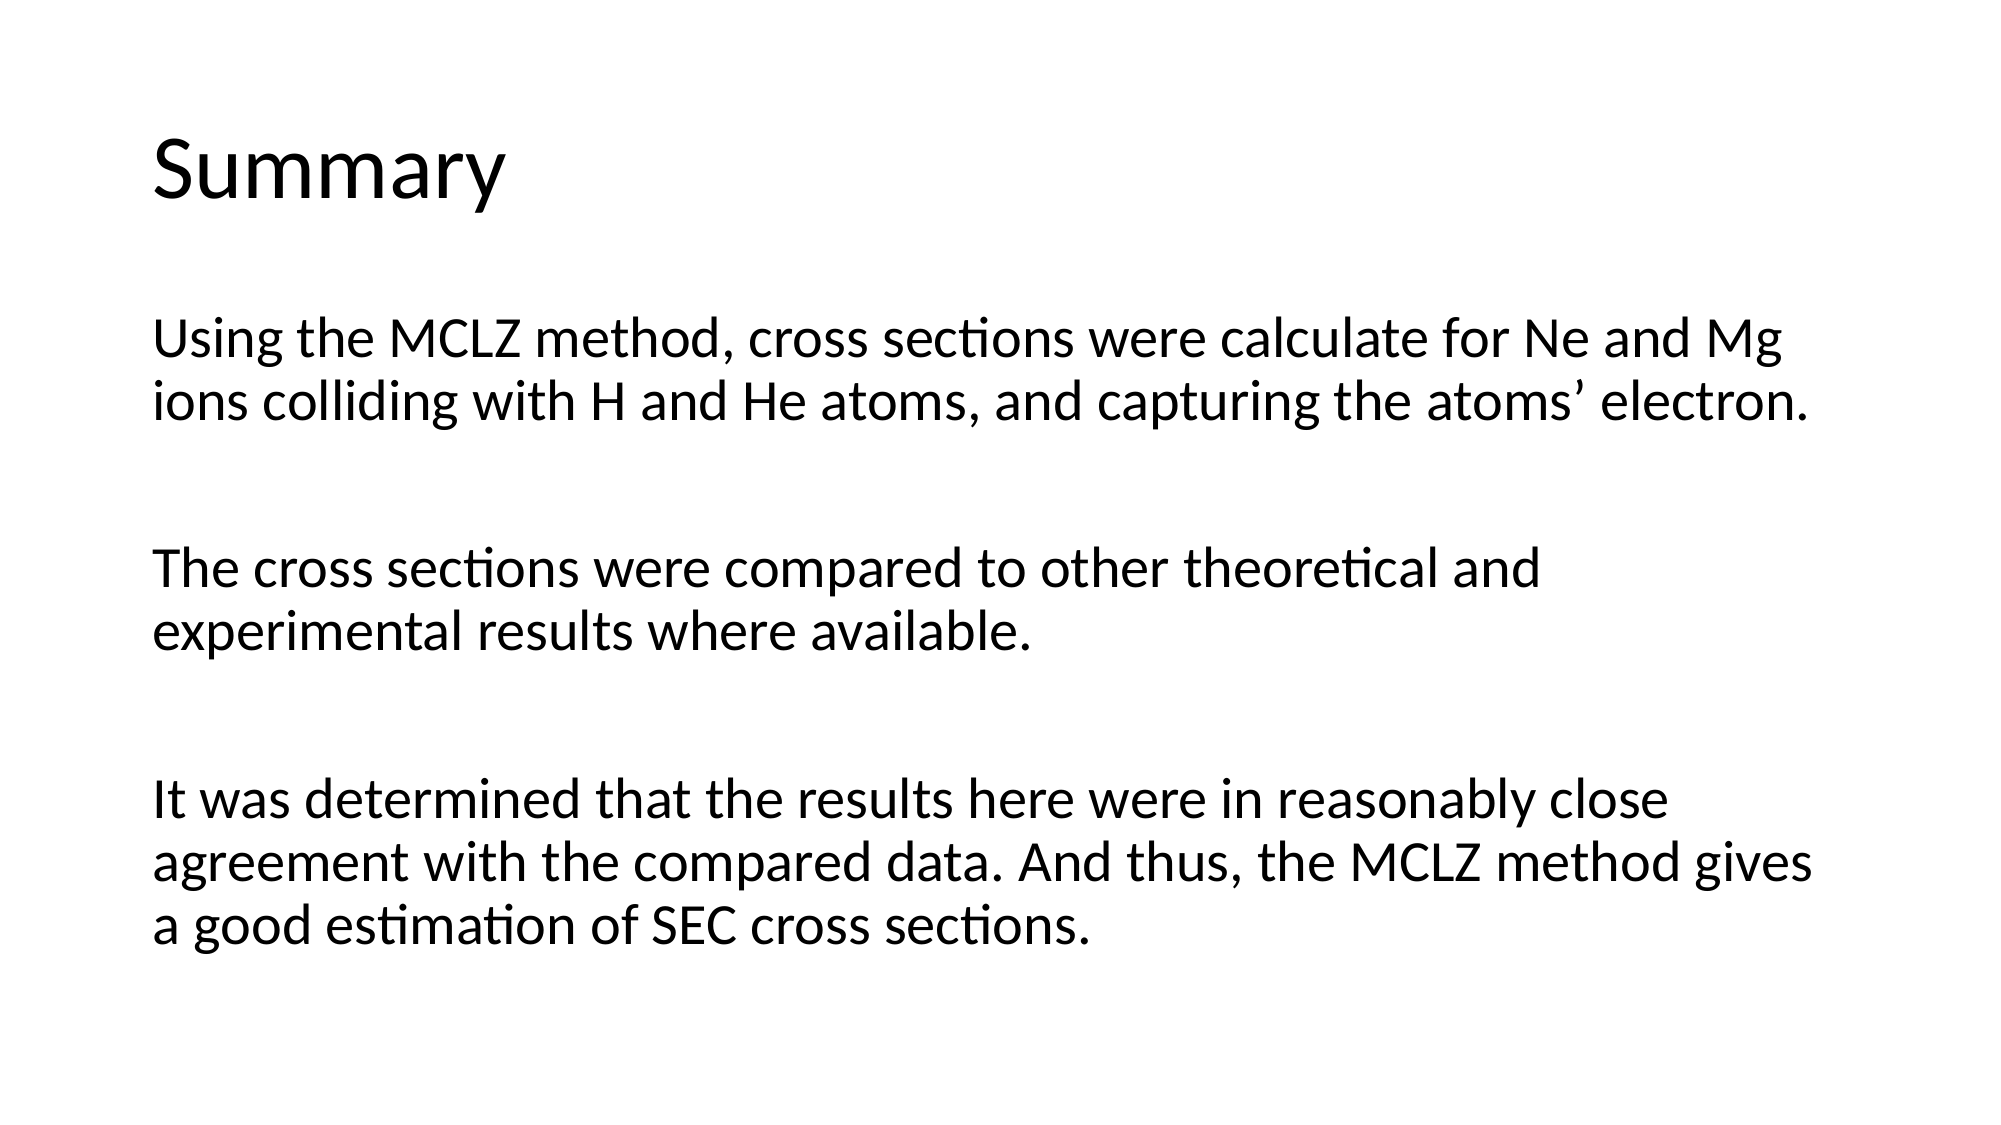

# Summary
Using the MCLZ method, cross sections were calculate for Ne and Mg ions colliding with H and He atoms, and capturing the atoms’ electron.

The cross sections were compared to other theoretical and experimental results where available.

It was determined that the results here were in reasonably close agreement with the compared data. And thus, the MCLZ method gives a good estimation of SEC cross sections.